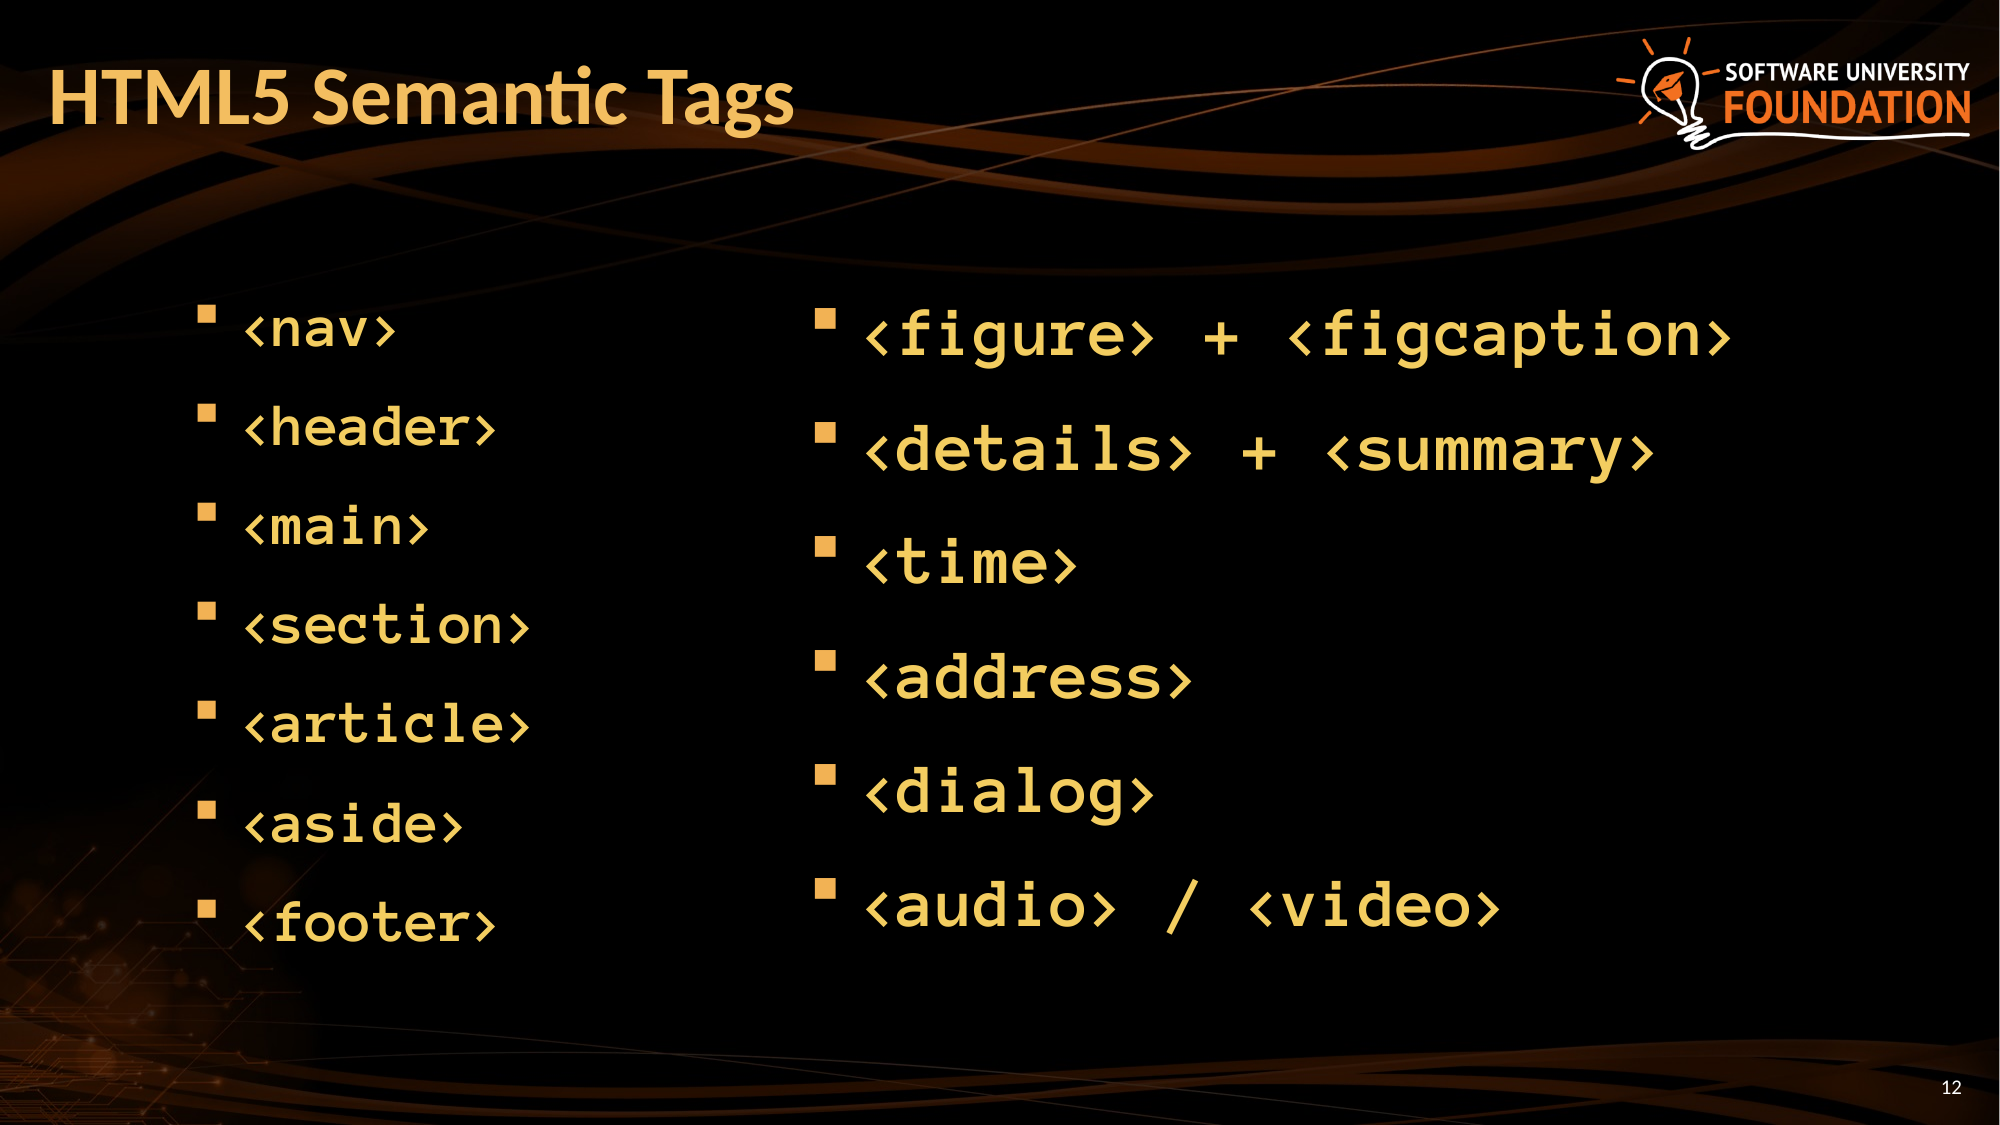

# HTML5 Semantic Tags

<figure> + <figcaption>
<details> + <summary>
<time>
<address>
<dialog>
<audio> / <video>
<nav>
<header>
<main>
<section>
<article>
<aside>
<footer>
12